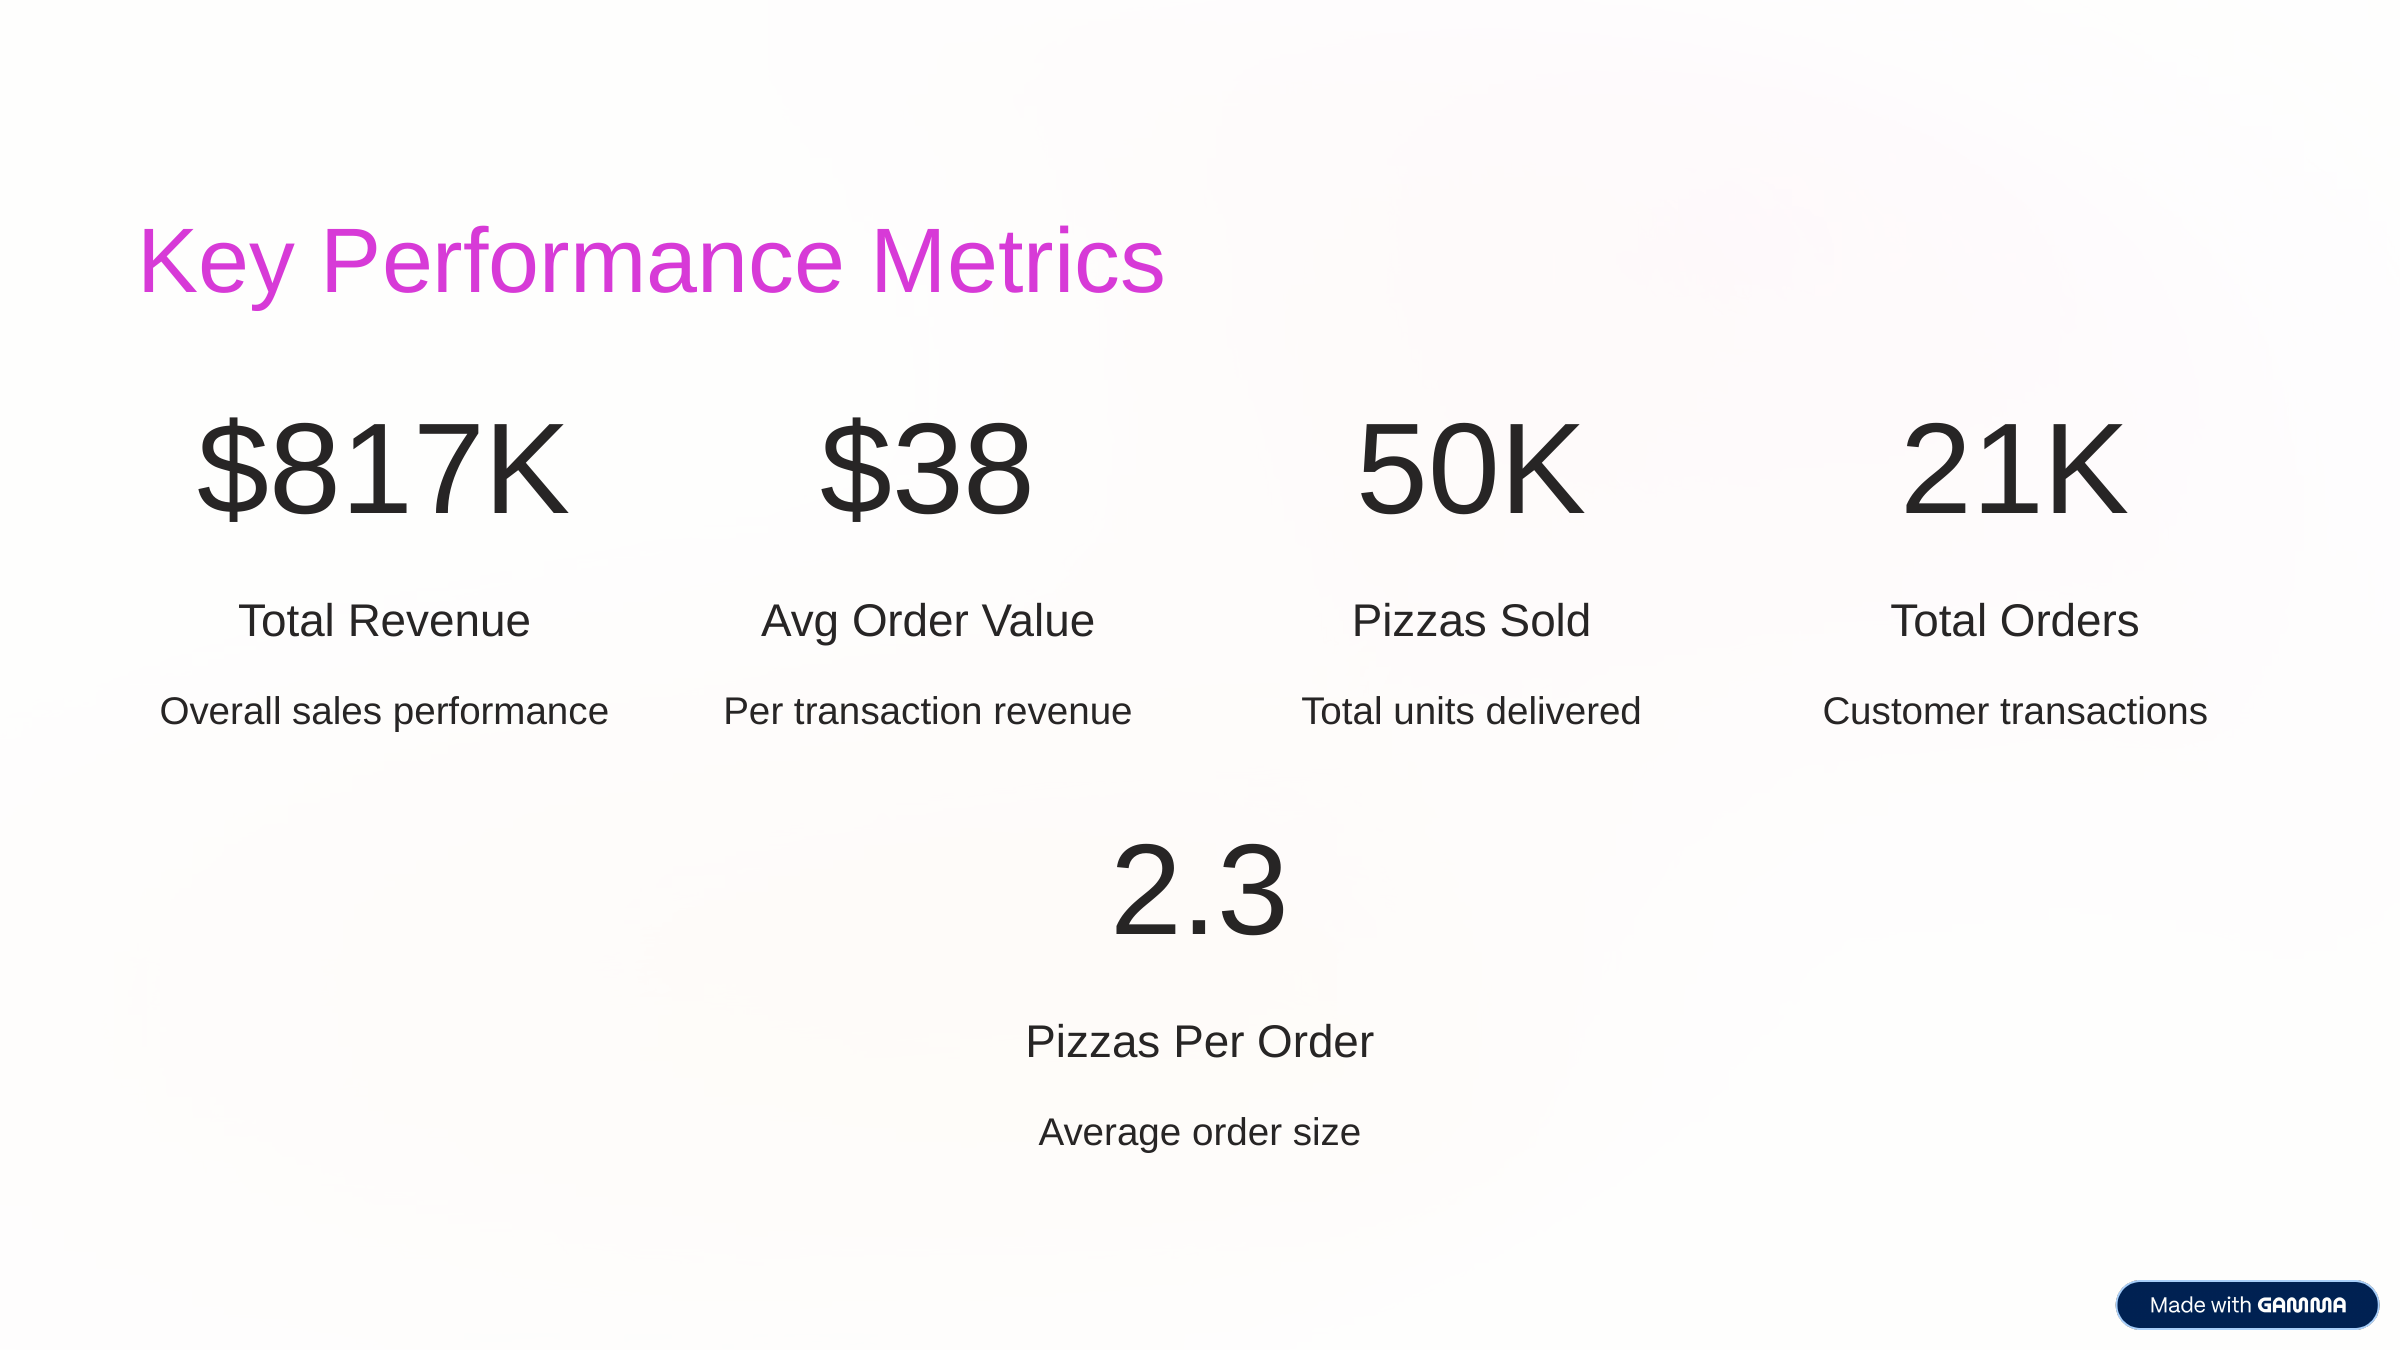

Key Performance Metrics
$817K
$38
50K
21K
Total Revenue
Avg Order Value
Pizzas Sold
Total Orders
Overall sales performance
Per transaction revenue
Total units delivered
Customer transactions
2.3
Pizzas Per Order
Average order size